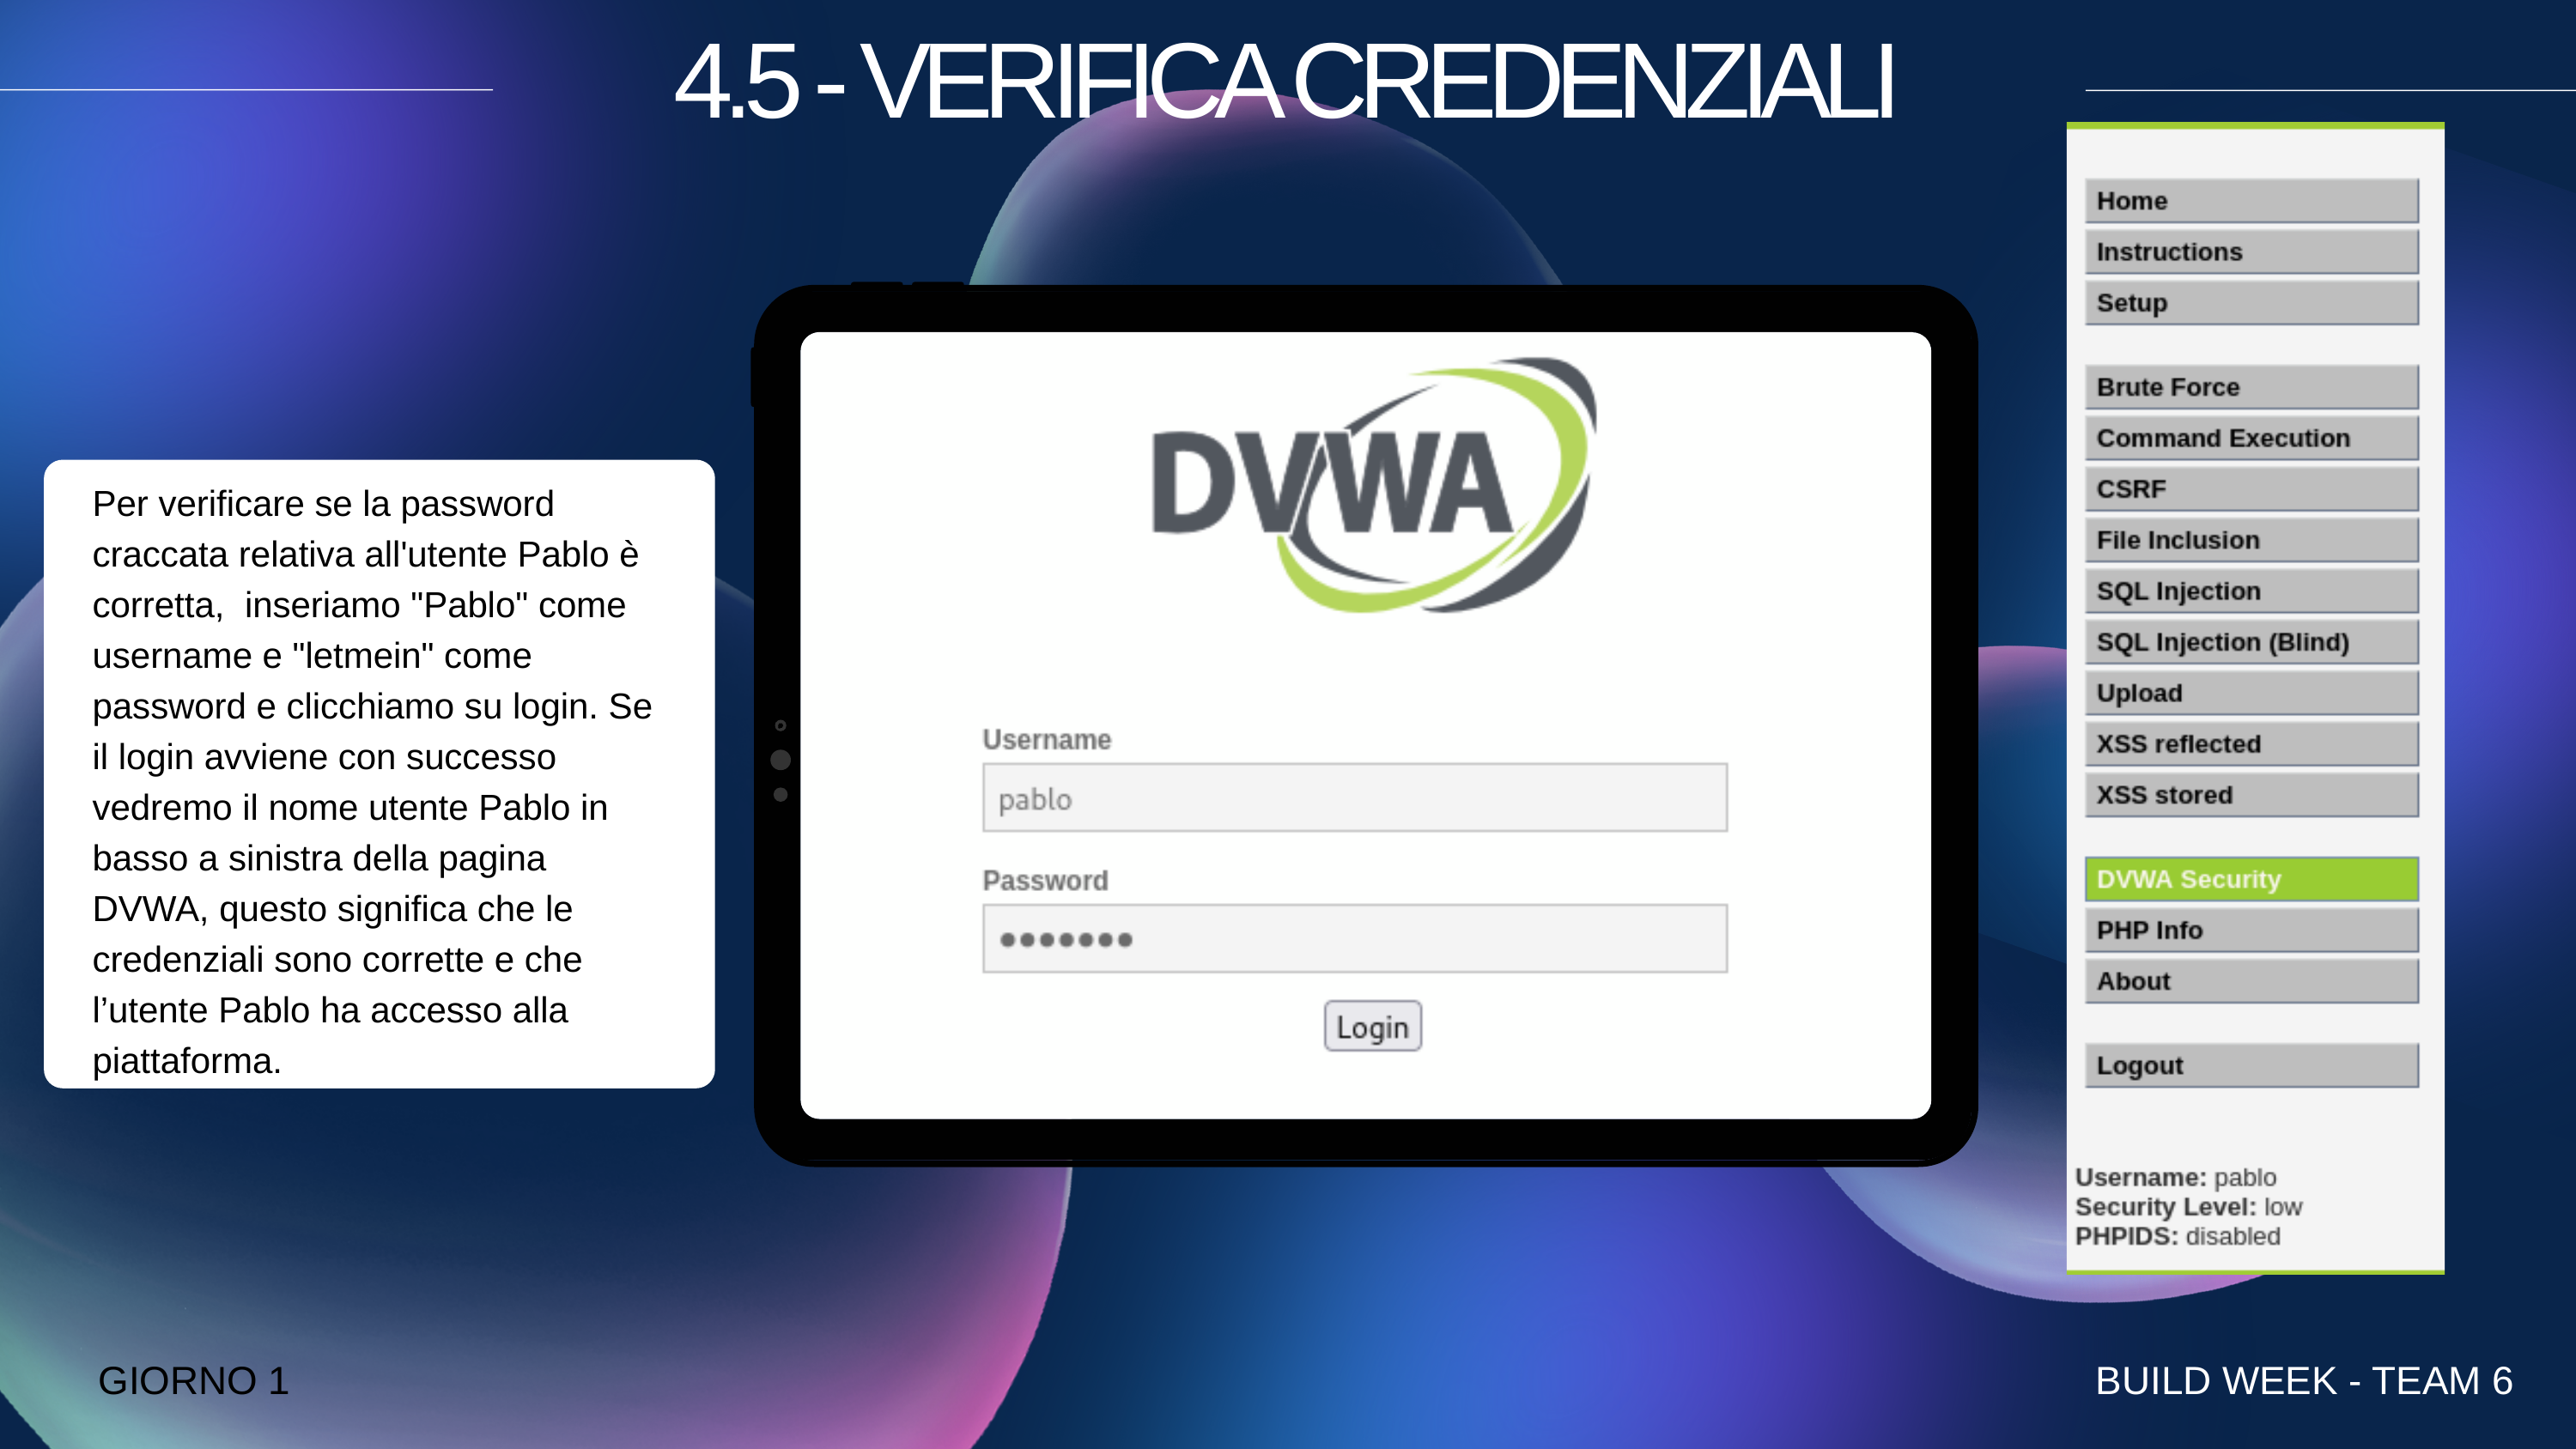

4.5 - VERIFICA CREDENZIALI

Per verificare se la password craccata relativa all'utente Pablo è corretta,  inseriamo "Pablo" come username e "letmein" come password e clicchiamo su login. Se il login avviene con successo vedremo il nome utente Pablo in basso a sinistra della pagina DVWA, questo significa che le credenziali sono corrette e che l’utente Pablo ha accesso alla piattaforma.

GIORNO 1
BUILD WEEK - TEAM 6